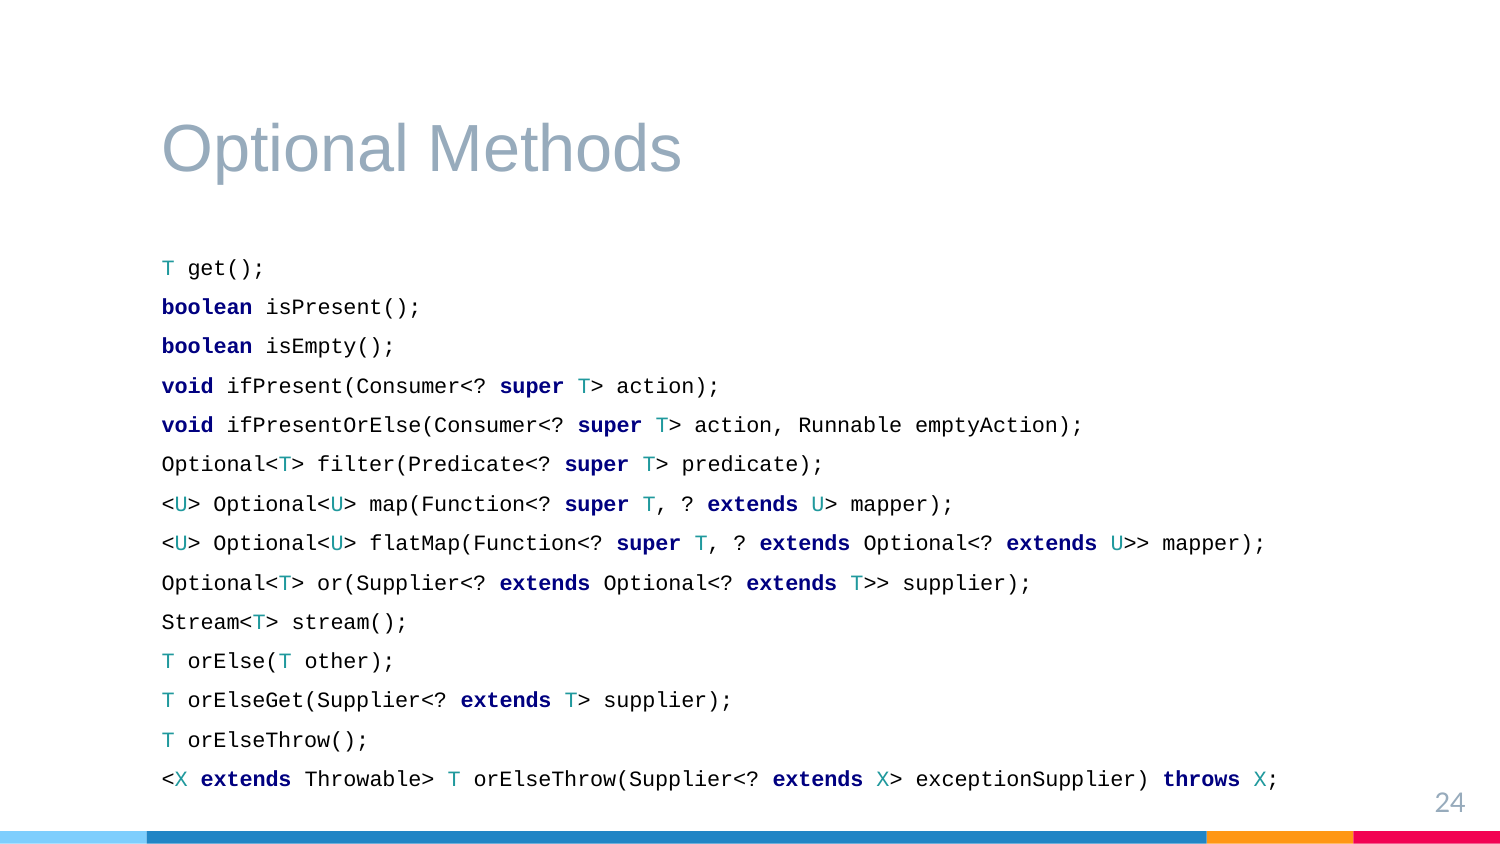

# Optional Methods
T get();
boolean isPresent();
boolean isEmpty();
void ifPresent(Consumer<? super T> action);
void ifPresentOrElse(Consumer<? super T> action, Runnable emptyAction);
Optional<T> filter(Predicate<? super T> predicate);
<U> Optional<U> map(Function<? super T, ? extends U> mapper);
<U> Optional<U> flatMap(Function<? super T, ? extends Optional<? extends U>> mapper);
Optional<T> or(Supplier<? extends Optional<? extends T>> supplier);
Stream<T> stream();
T orElse(T other);
T orElseGet(Supplier<? extends T> supplier);
T orElseThrow();
<X extends Throwable> T orElseThrow(Supplier<? extends X> exceptionSupplier) throws X;

24